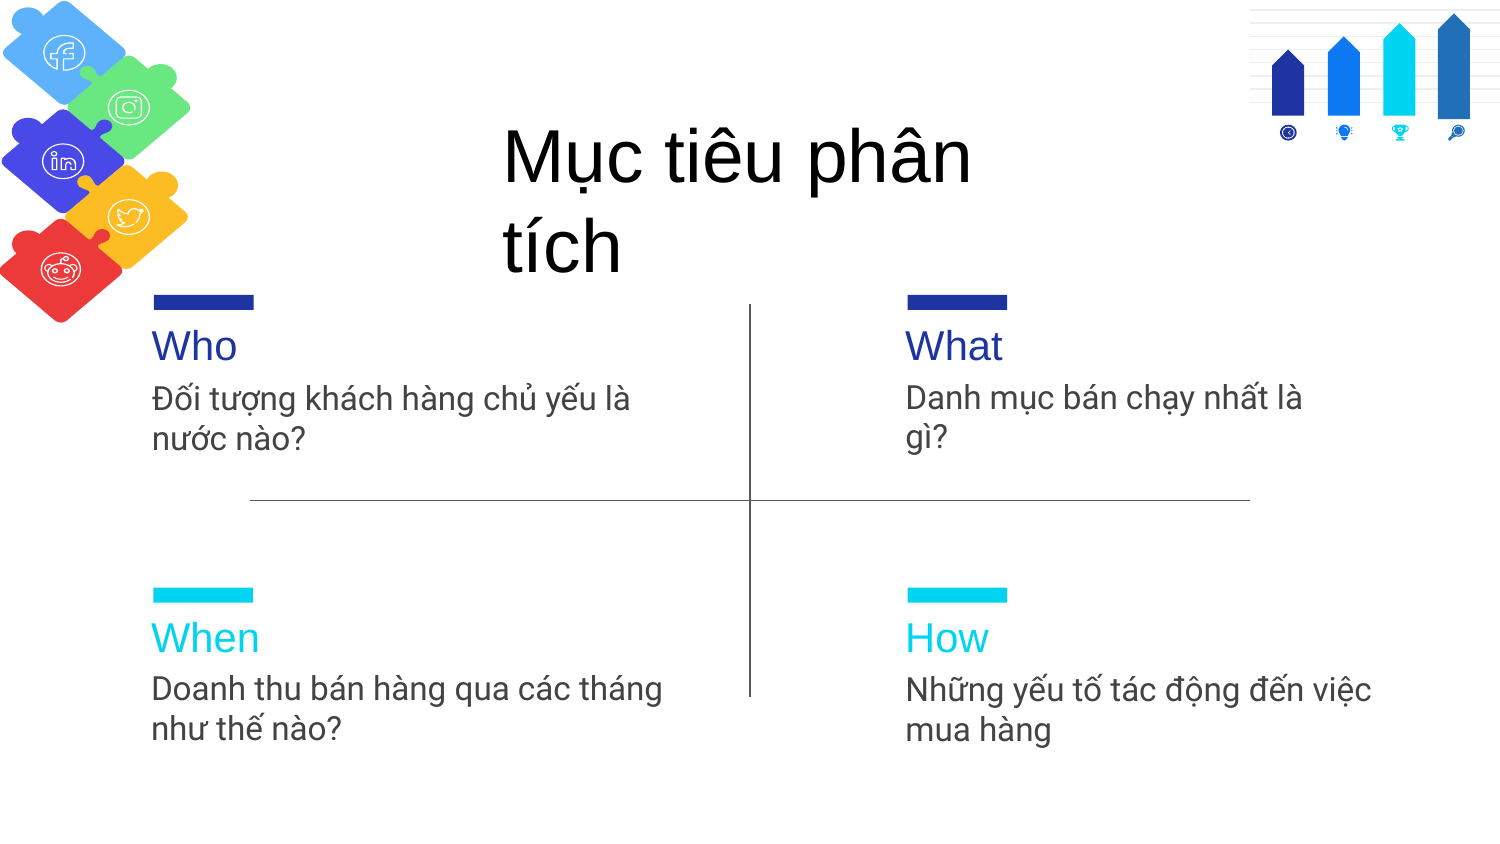

# Mục tiêu phân tích

Who
Đối tượng khách hàng chủ yếu là nước nào?

What
Danh mục bán chạy nhất là gì?

When
Doanh thu bán hàng qua các tháng như thế nào?

How
Những yếu tố tác động đến việc mua hàng